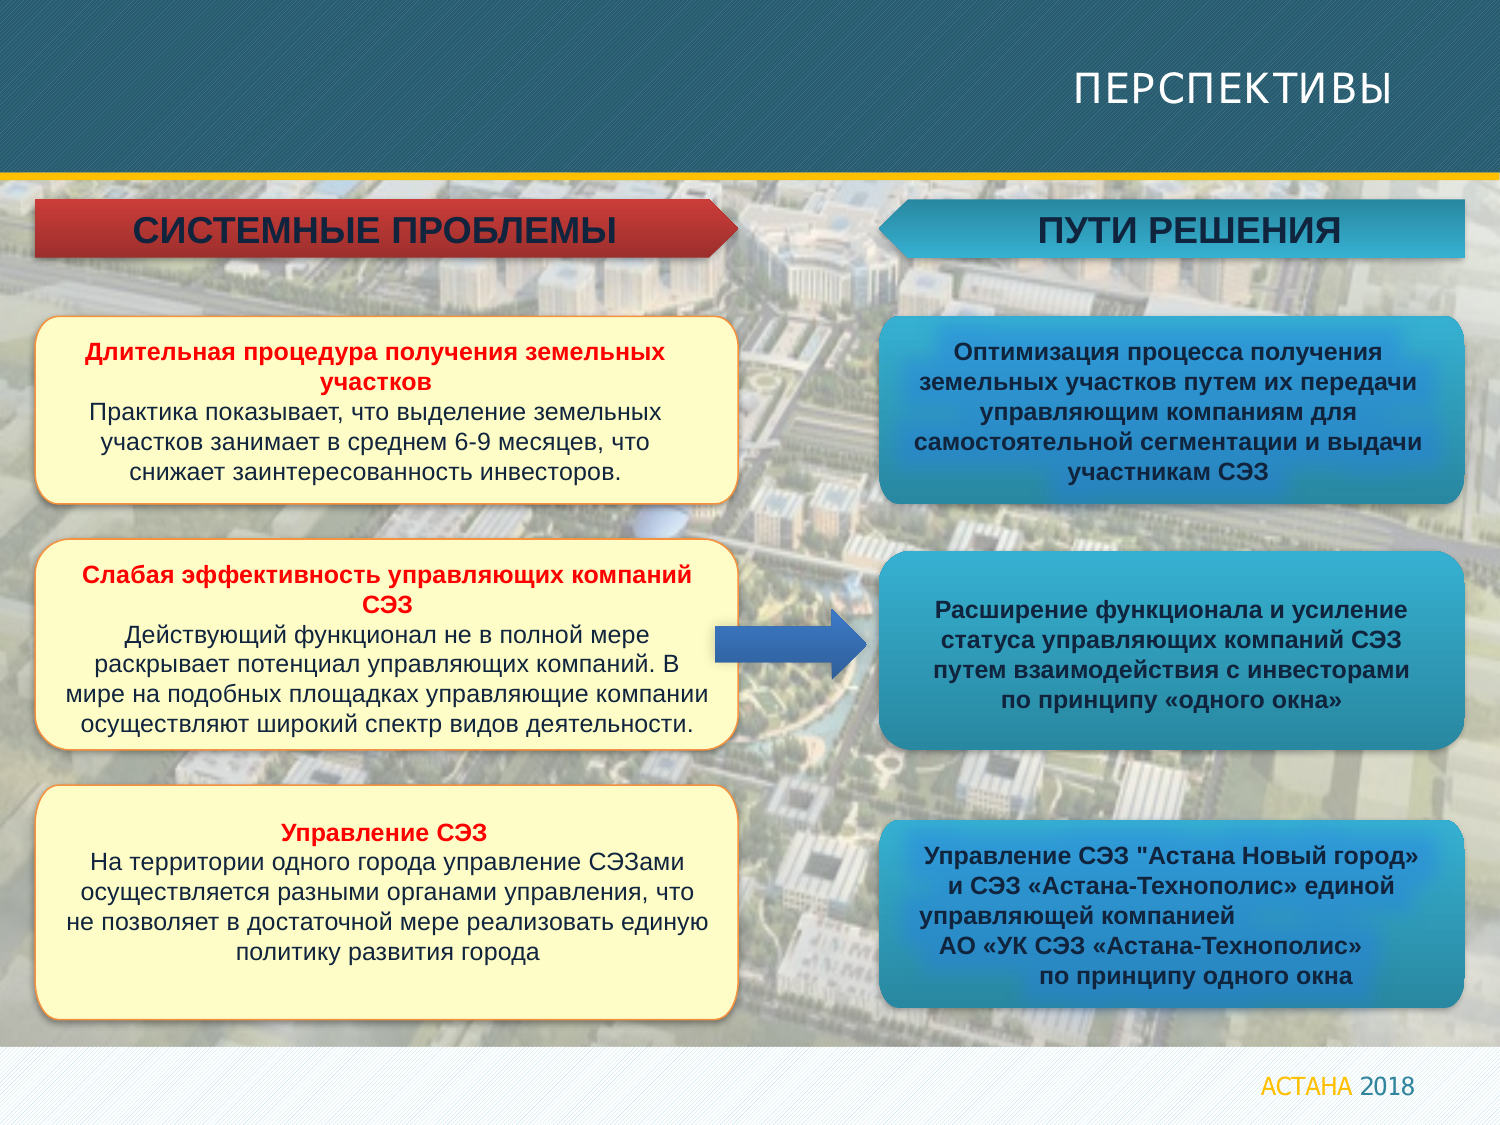

# ПЕРСПЕКТИВЫ

СИСТЕМНЫЕ ПРОБЛЕМЫ

ПУТИ РЕШЕНИЯ

Длительная процедура получения земельных участков
Практика показывает, что выделение земельных участков занимает в среднем 6-9 месяцев, что снижает заинтересованность инвесторов.

Оптимизация процесса получения земельных участков путем их передачи управляющим компаниям для самостоятельной сегментации и выдачи участникам СЭЗ

Слабая эффективность управляющих компаний СЭЗ
Действующий функционал не в полной мере раскрывает потенциал управляющих компаний. В мире на подобных площадках управляющие компании осуществляют широкий спектр видов деятельности.

Расширение функционала и усиление статуса управляющих компаний СЭЗ путем взаимодействия с инвесторами по принципу «одного окна»

Управление СЭЗ
На территории одного города управление СЭЗами осуществляется разными органами управления, что не позволяет в достаточной мере реализовать единую политику развития города

Управление СЭЗ "Астана Новый город» и СЭЗ «Астана-Технополис» единой управляющей компанией                               АО «УК СЭЗ «Астана-Технополис»                 по принципу одного окна

АСТАНА 2018